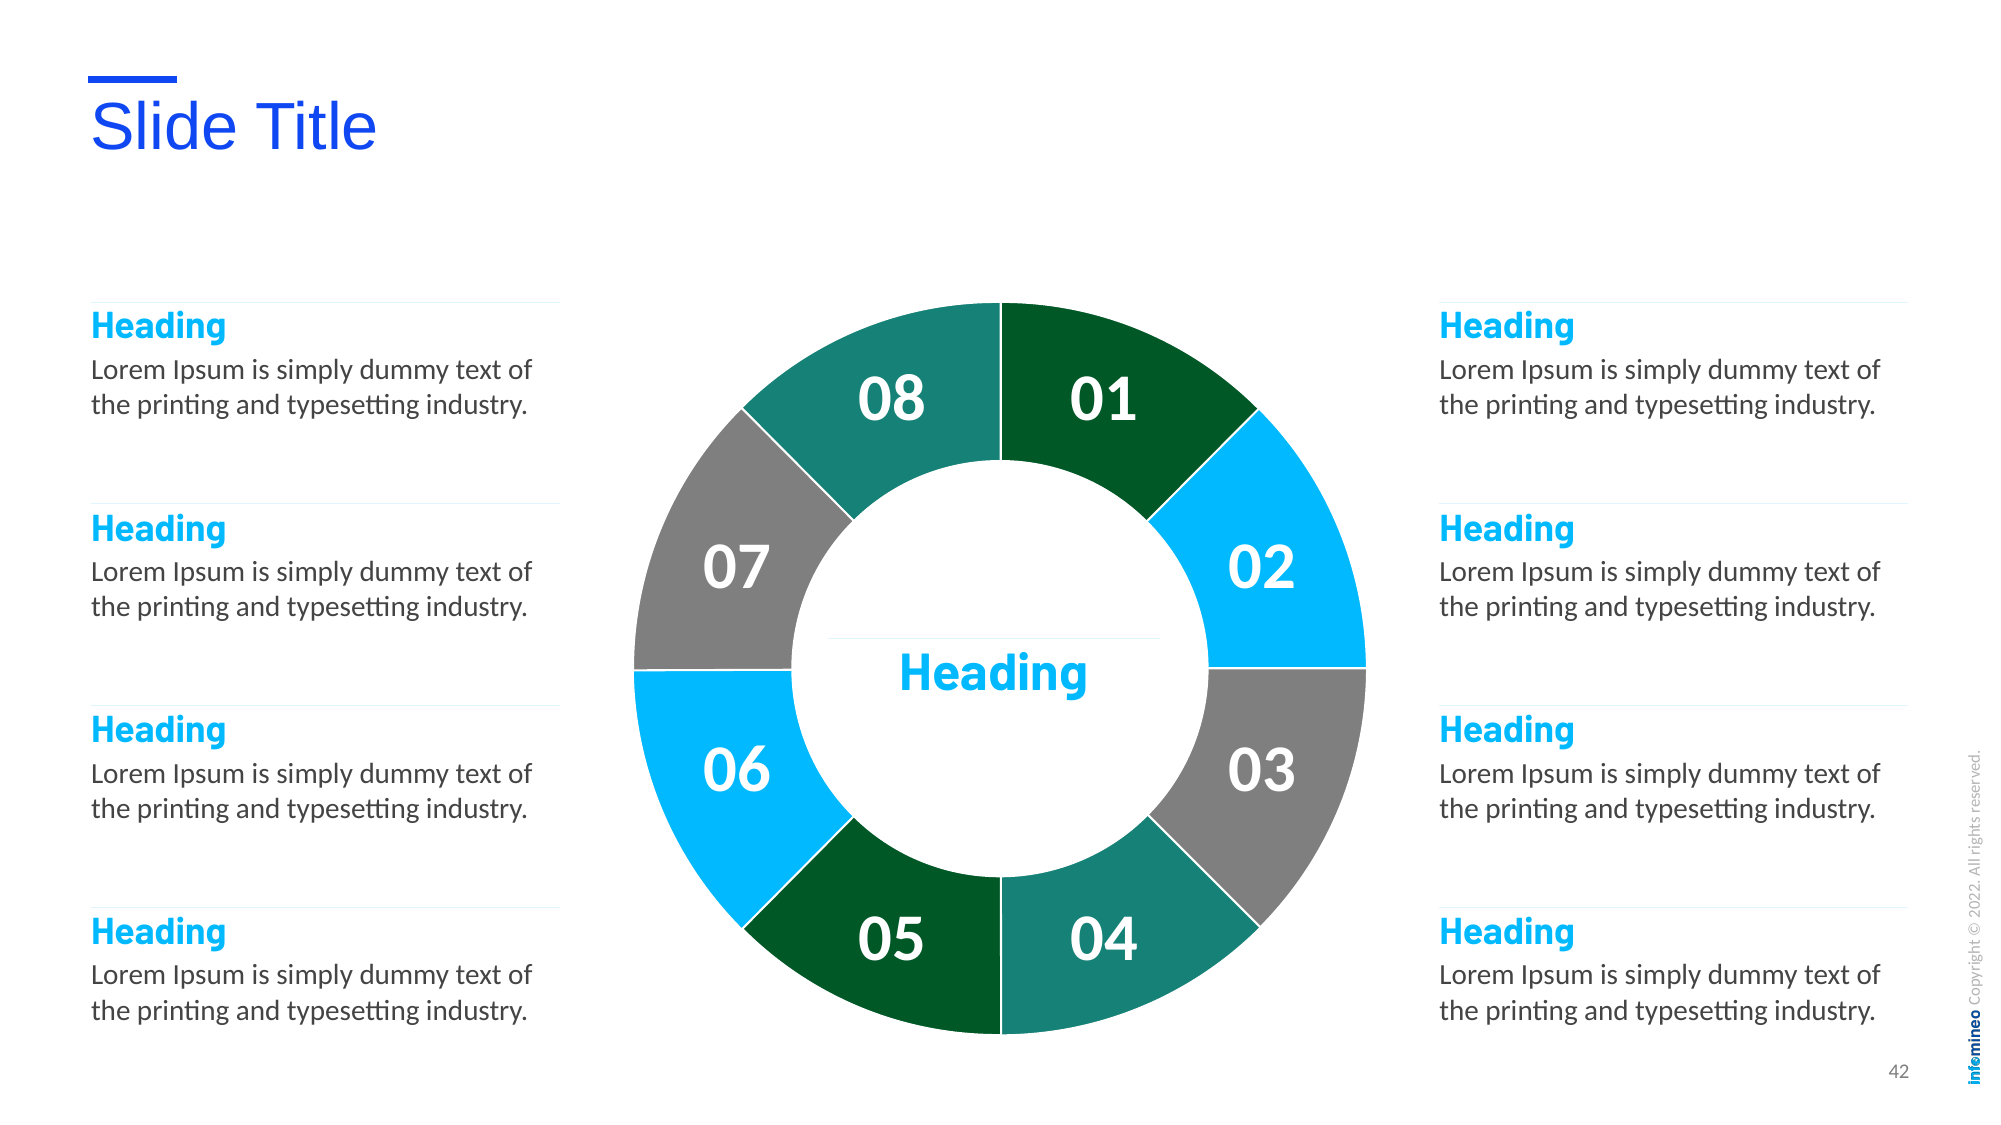

# Slide Title
Heading
Heading

Lorem Ipsum is simply dummy text of the printing and typesetting industry.
Lorem Ipsum is simply dummy text of the printing and typesetting industry.
08
01

Heading
Heading
07
02
Lorem Ipsum is simply dummy text of the printing and typesetting industry.
Lorem Ipsum is simply dummy text of the printing and typesetting industry.
Heading
Heading
Heading
06
03
Lorem Ipsum is simply dummy text of the printing and typesetting industry.
Lorem Ipsum is simply dummy text of the printing and typesetting industry.
05
04
Heading
Heading
Lorem Ipsum is simply dummy text of the printing and typesetting industry.
Lorem Ipsum is simply dummy text of the printing and typesetting industry.